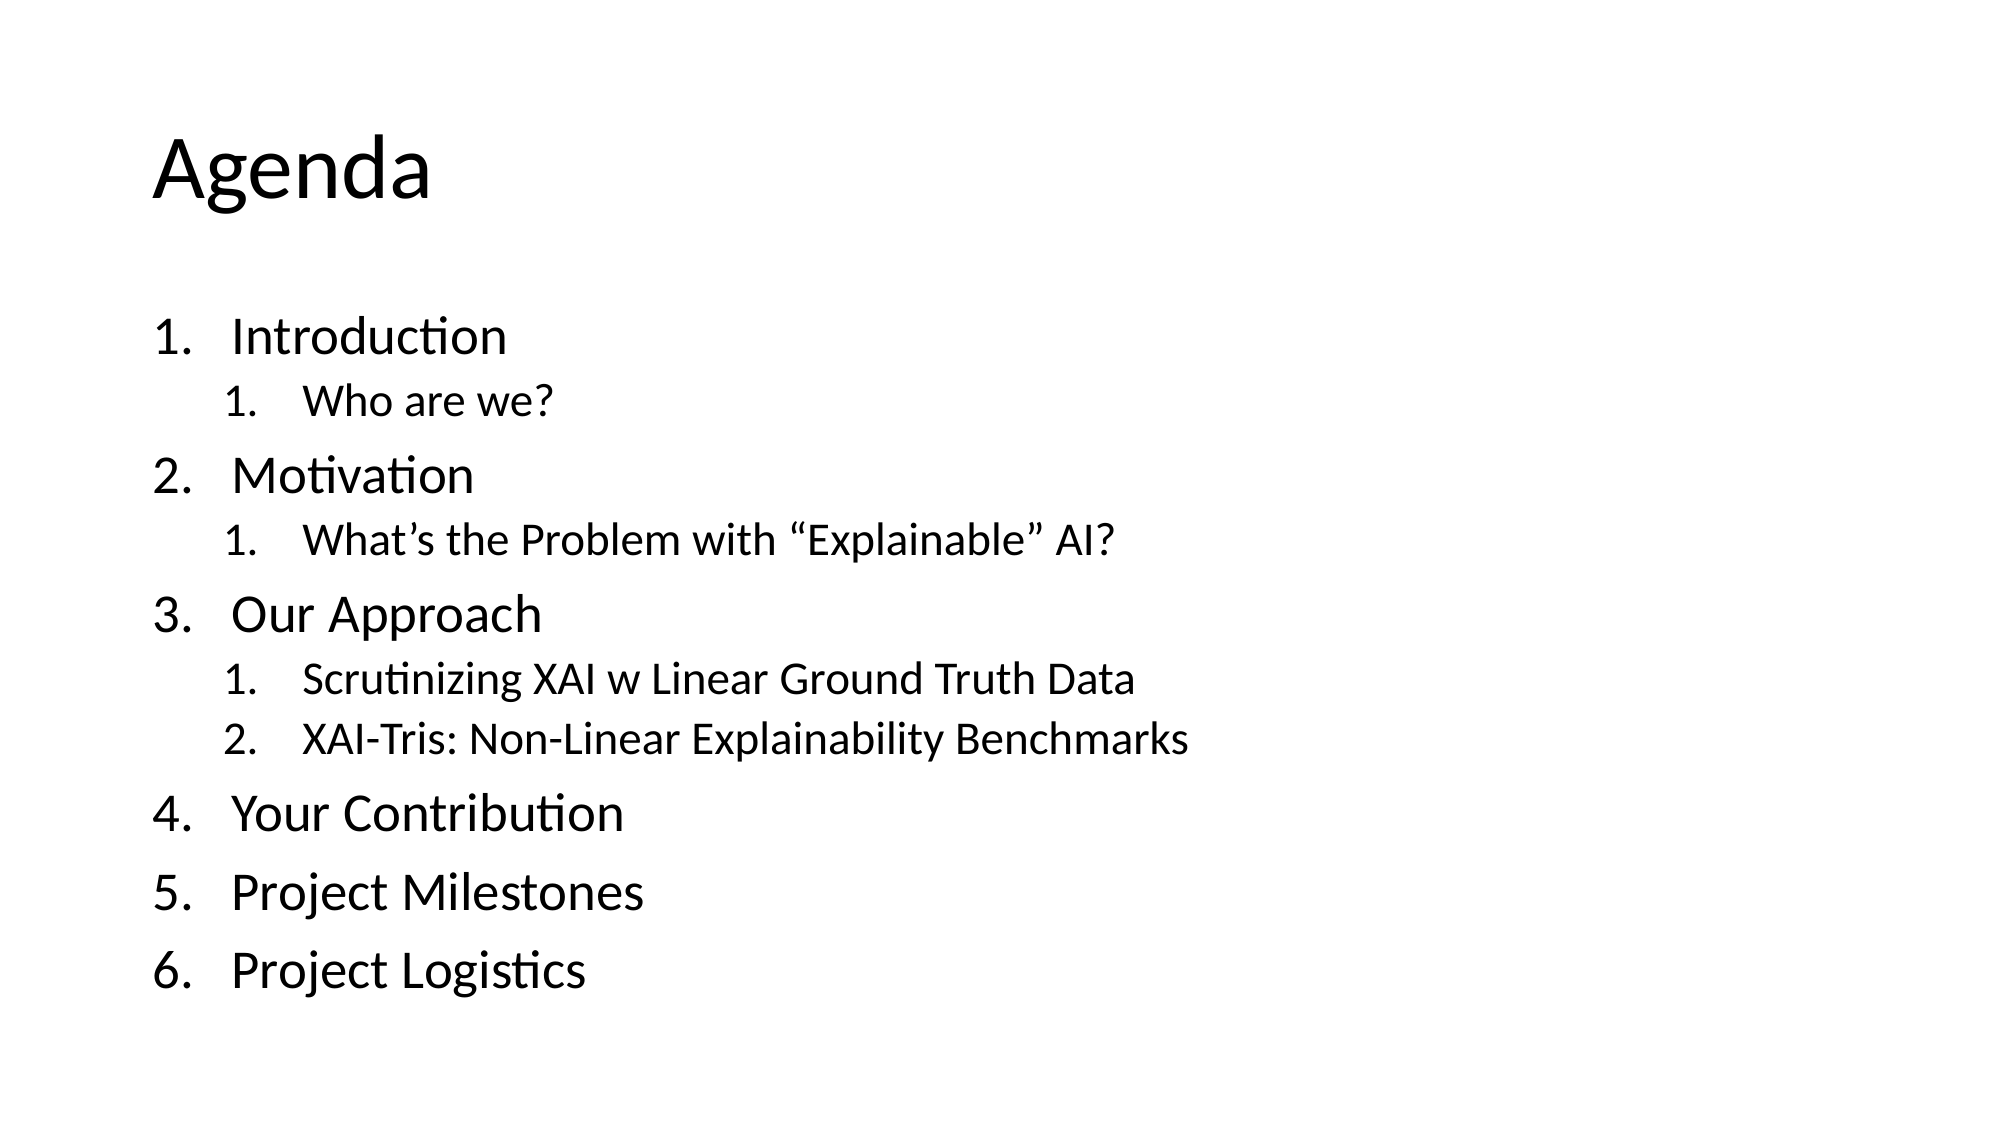

# Agenda
Introduction
Who are we?
Motivation
What’s the Problem with “Explainable” AI?
Our Approach
Scrutinizing XAI w Linear Ground Truth Data
XAI-Tris: Non-Linear Explainability Benchmarks
Your Contribution
Project Milestones
Project Logistics